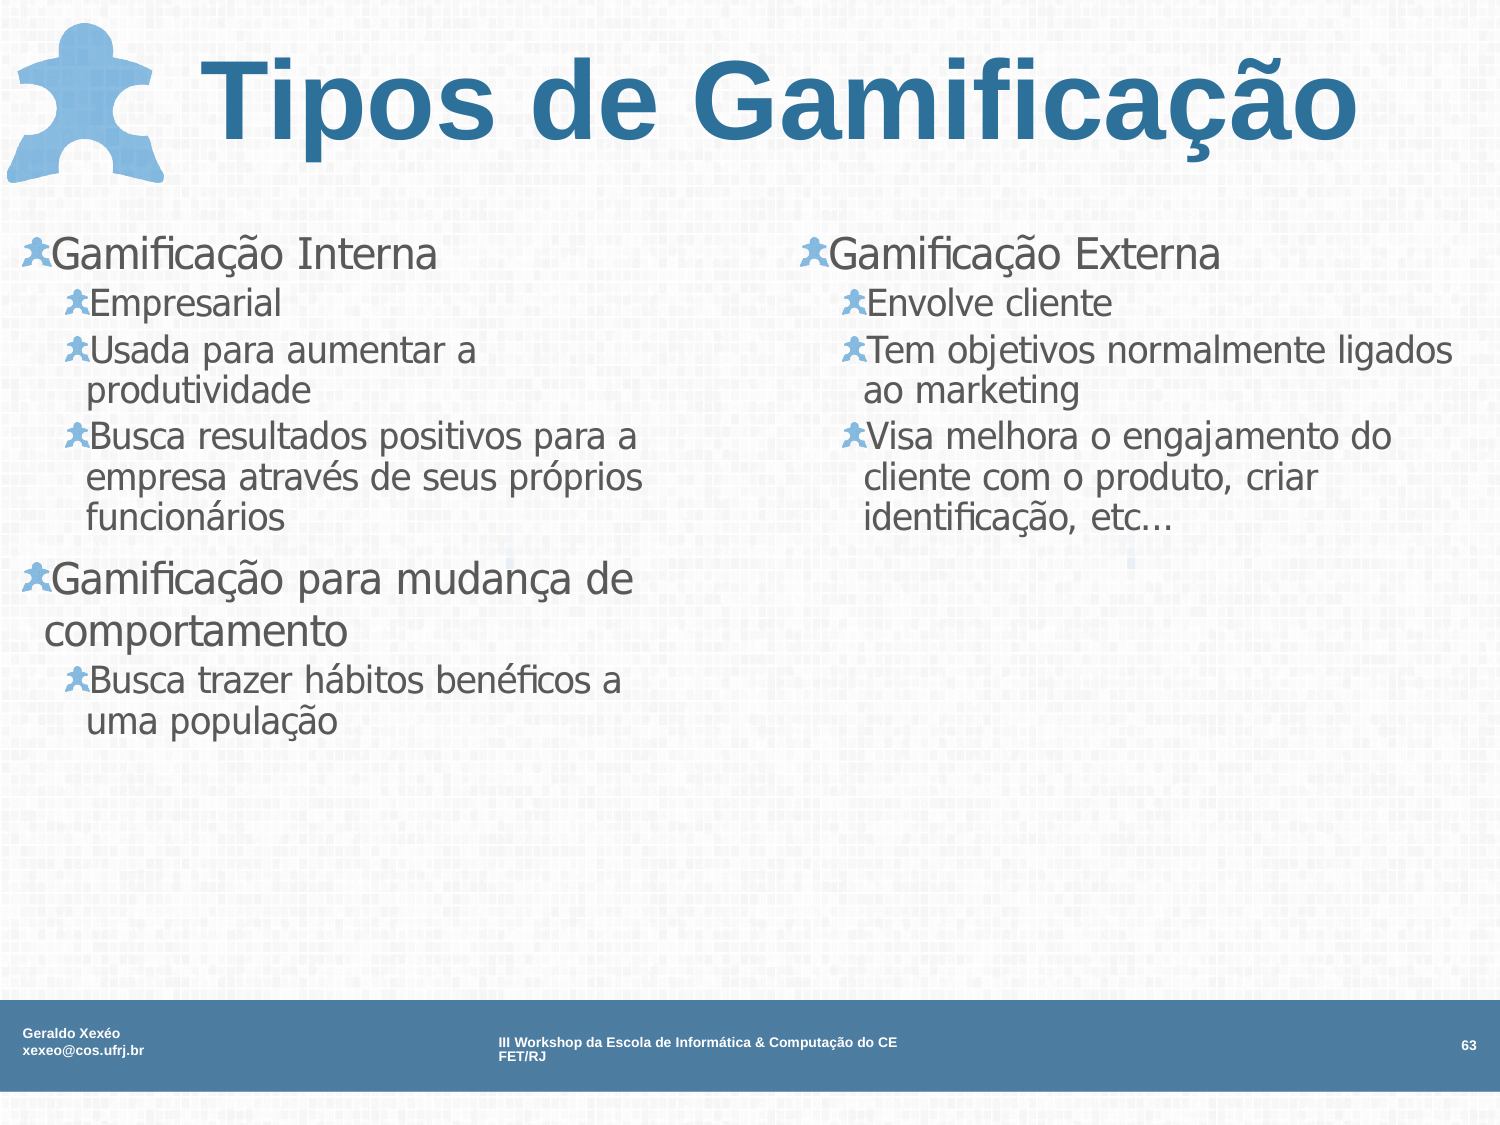

# Tipos de Gamificação
Gamificação Interna
Empresarial
Usada para aumentar a produtividade
Busca resultados positivos para a empresa através de seus próprios funcionários
Gamificação para mudança de comportamento
Busca trazer hábitos benéficos a uma população
Gamificação Externa
Envolve cliente
Tem objetivos normalmente ligados ao marketing
Visa melhora o engajamento do cliente com o produto, criar identificação, etc...

Geraldo Xexéo  xexeo@cos.ufrj.br
III Workshop da Escola de Informática & Computação do CEFET/RJ
63